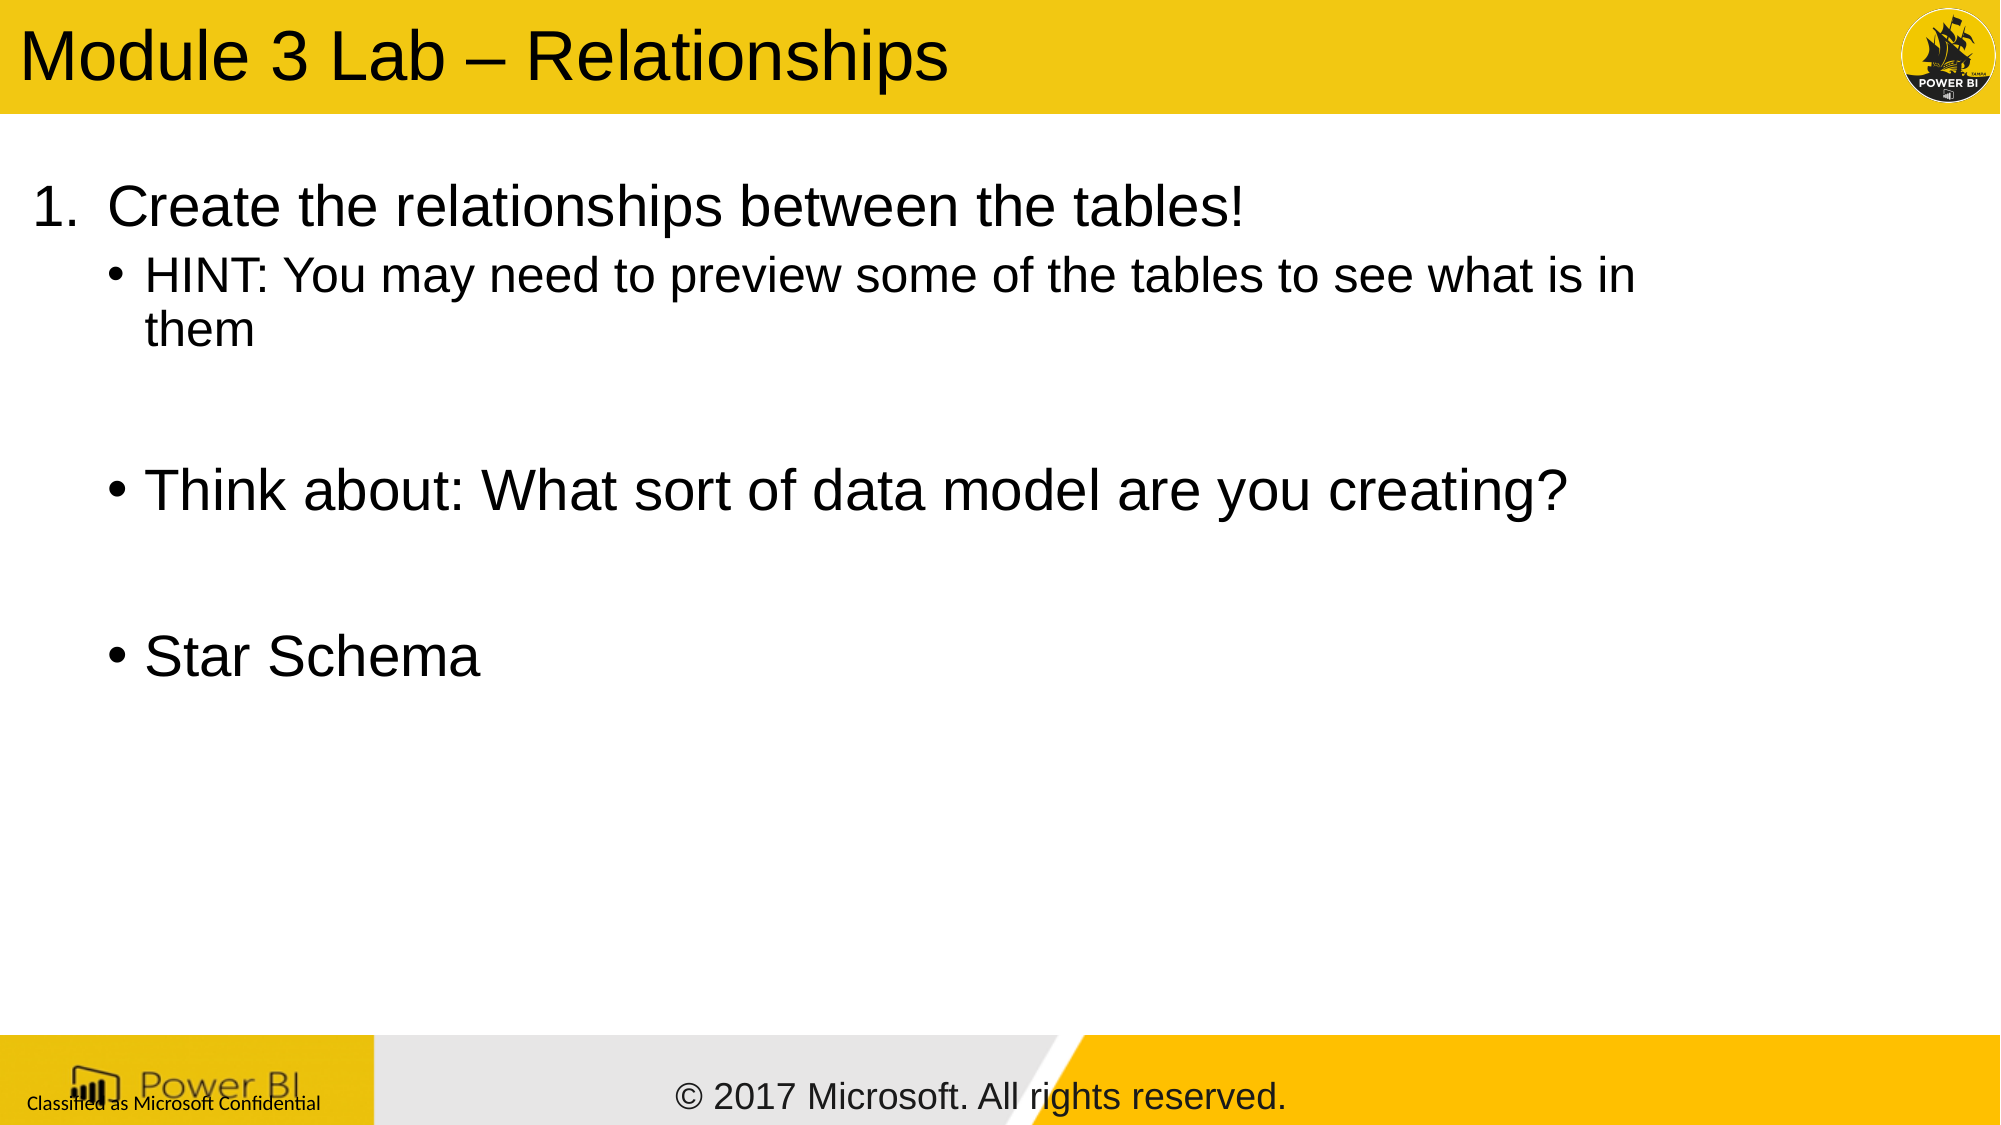

# Module 3 Lab – Relationships
Create the relationships between the tables!
HINT: You may need to preview some of the tables to see what is in them

Think about: What sort of data model are you creating?

Star Schema